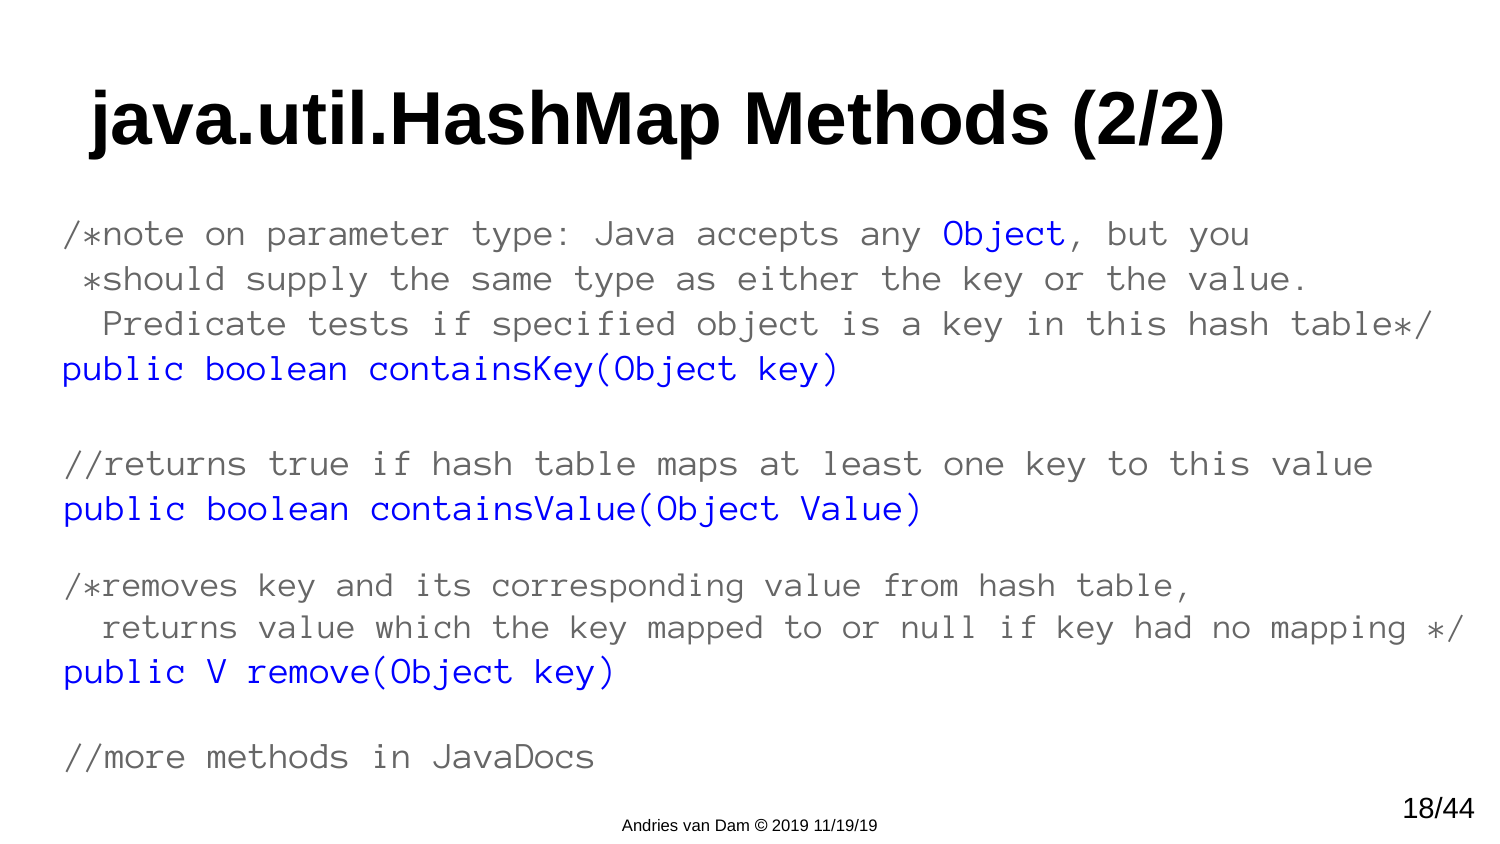

# java.util.HashMap Methods (2/2)
/*note on parameter type: Java accepts any Object, but you
 *should supply the same type as either the key or the value.
  Predicate tests if specified object is a key in this hash table*/
public boolean containsKey(Object key)
//returns true if hash table maps at least one key to this value
public boolean containsValue(Object Value)

/*removes key and its corresponding value from hash table,
  returns value which the key mapped to or null if key had no mapping */
public V remove(Object key)
//more methods in JavaDocs